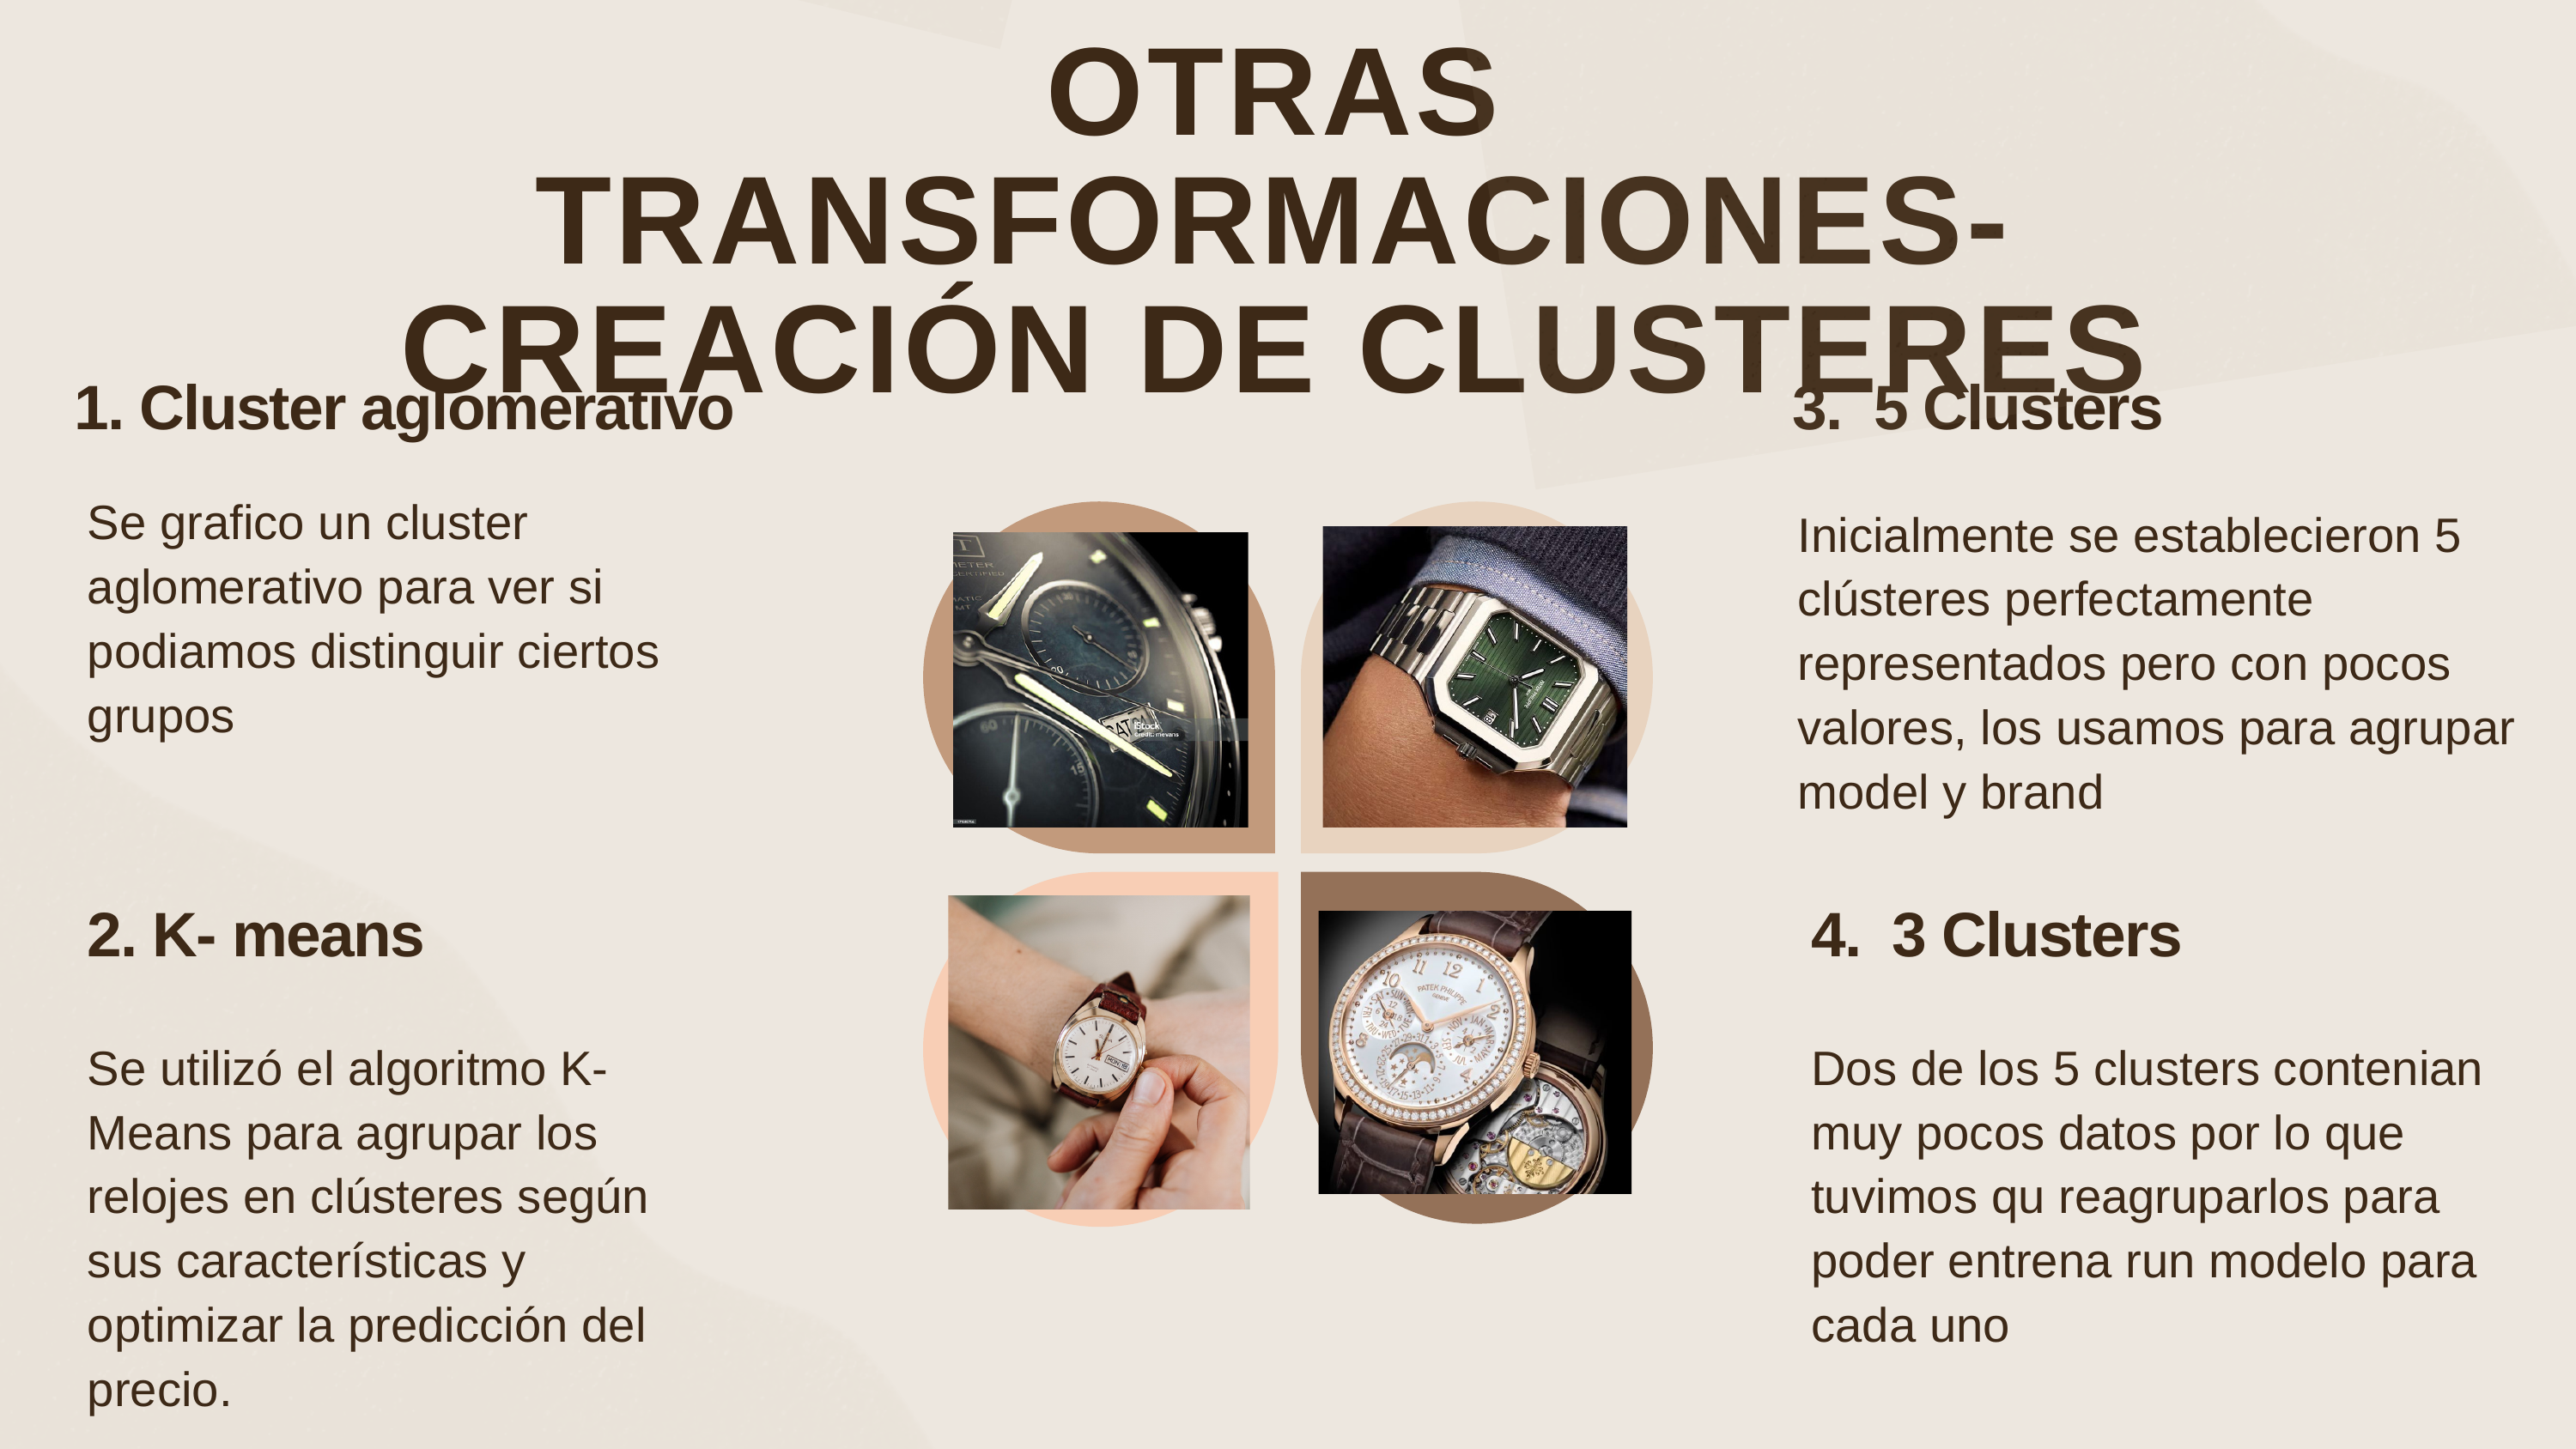

OTRAS TRANSFORMACIONES- CREACIÓN DE CLUSTERES

1. Cluster aglomerativo
3.  5 Clusters
Se grafico un cluster aglomerativo para ver si podiamos distinguir ciertos grupos
Inicialmente se establecieron 5 clústeres perfectamente representados pero con pocos valores, los usamos para agrupar model y brand

2. K- means
4.  3 Clusters

Se utilizó el algoritmo K-Means para agrupar los relojes en clústeres según sus características y optimizar la predicción del precio.
Dos de los 5 clusters contenian muy pocos datos por lo que tuvimos qu reagruparlos para poder entrena run modelo para cada uno